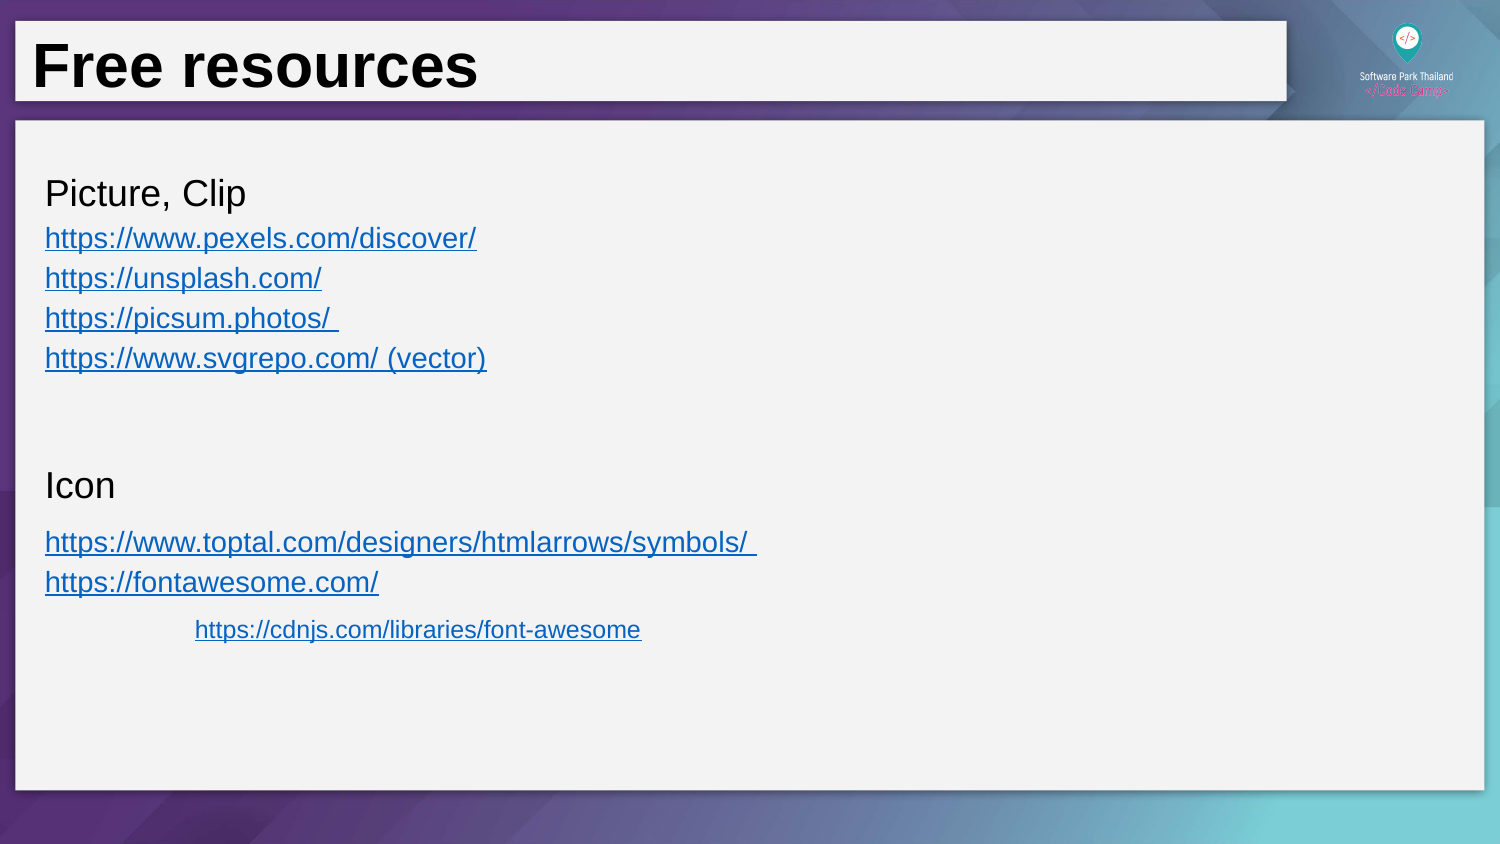

Free resources
Picture, Clip
https://www.pexels.com/discover/
https://unsplash.com/
https://picsum.photos/
https://www.svgrepo.com/ (vector)

Icon
https://www.toptal.com/designers/htmlarrows/symbols/
https://fontawesome.com/
	https://cdnjs.com/libraries/font-awesome